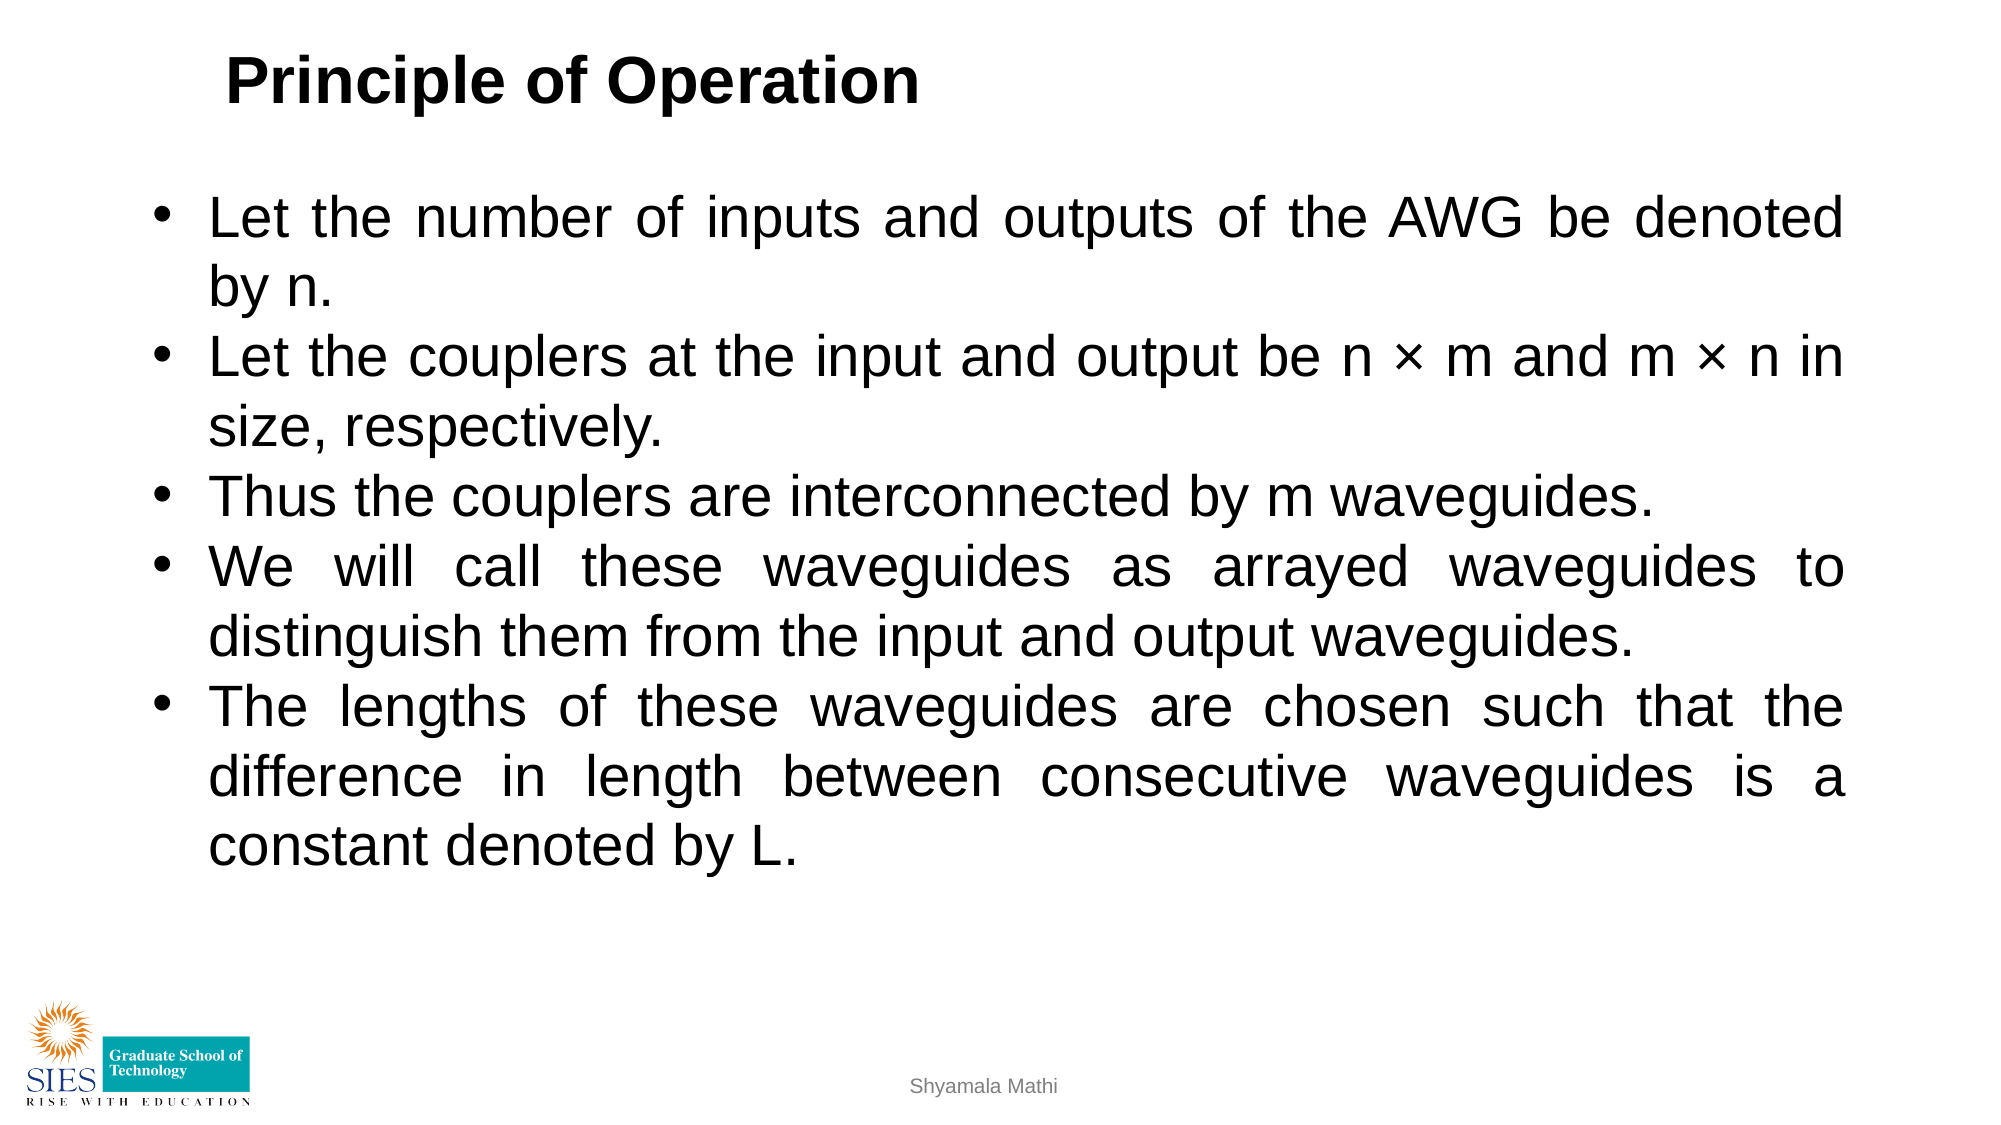

# Principle of Operation
Let the number of inputs and outputs of the AWG be denoted by n.
Let the couplers at the input and output be n × m and m × n in size, respectively.
Thus the couplers are interconnected by m waveguides.
We will call these waveguides as arrayed waveguides to distinguish them from the input and output waveguides.
The lengths of these waveguides are chosen such that the difference in length between consecutive waveguides is a constant denoted by L.